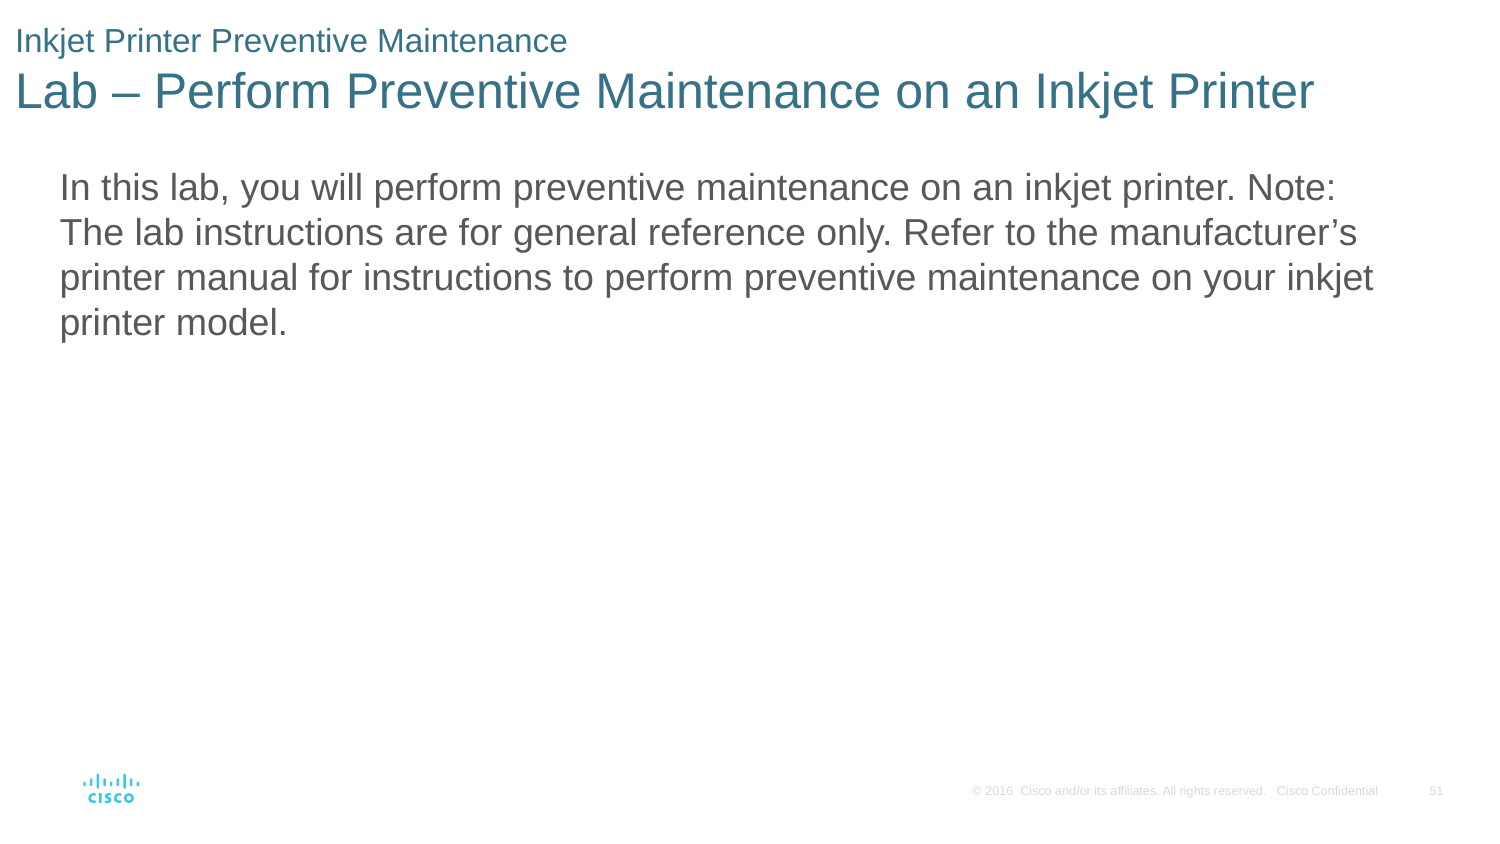

# Inkjet Printer Preventive Maintenance Lab – Perform Preventive Maintenance on an Inkjet Printer
In this lab, you will perform preventive maintenance on an inkjet printer. Note: The lab instructions are for general reference only. Refer to the manufacturer’s printer manual for instructions to perform preventive maintenance on your inkjet printer model.